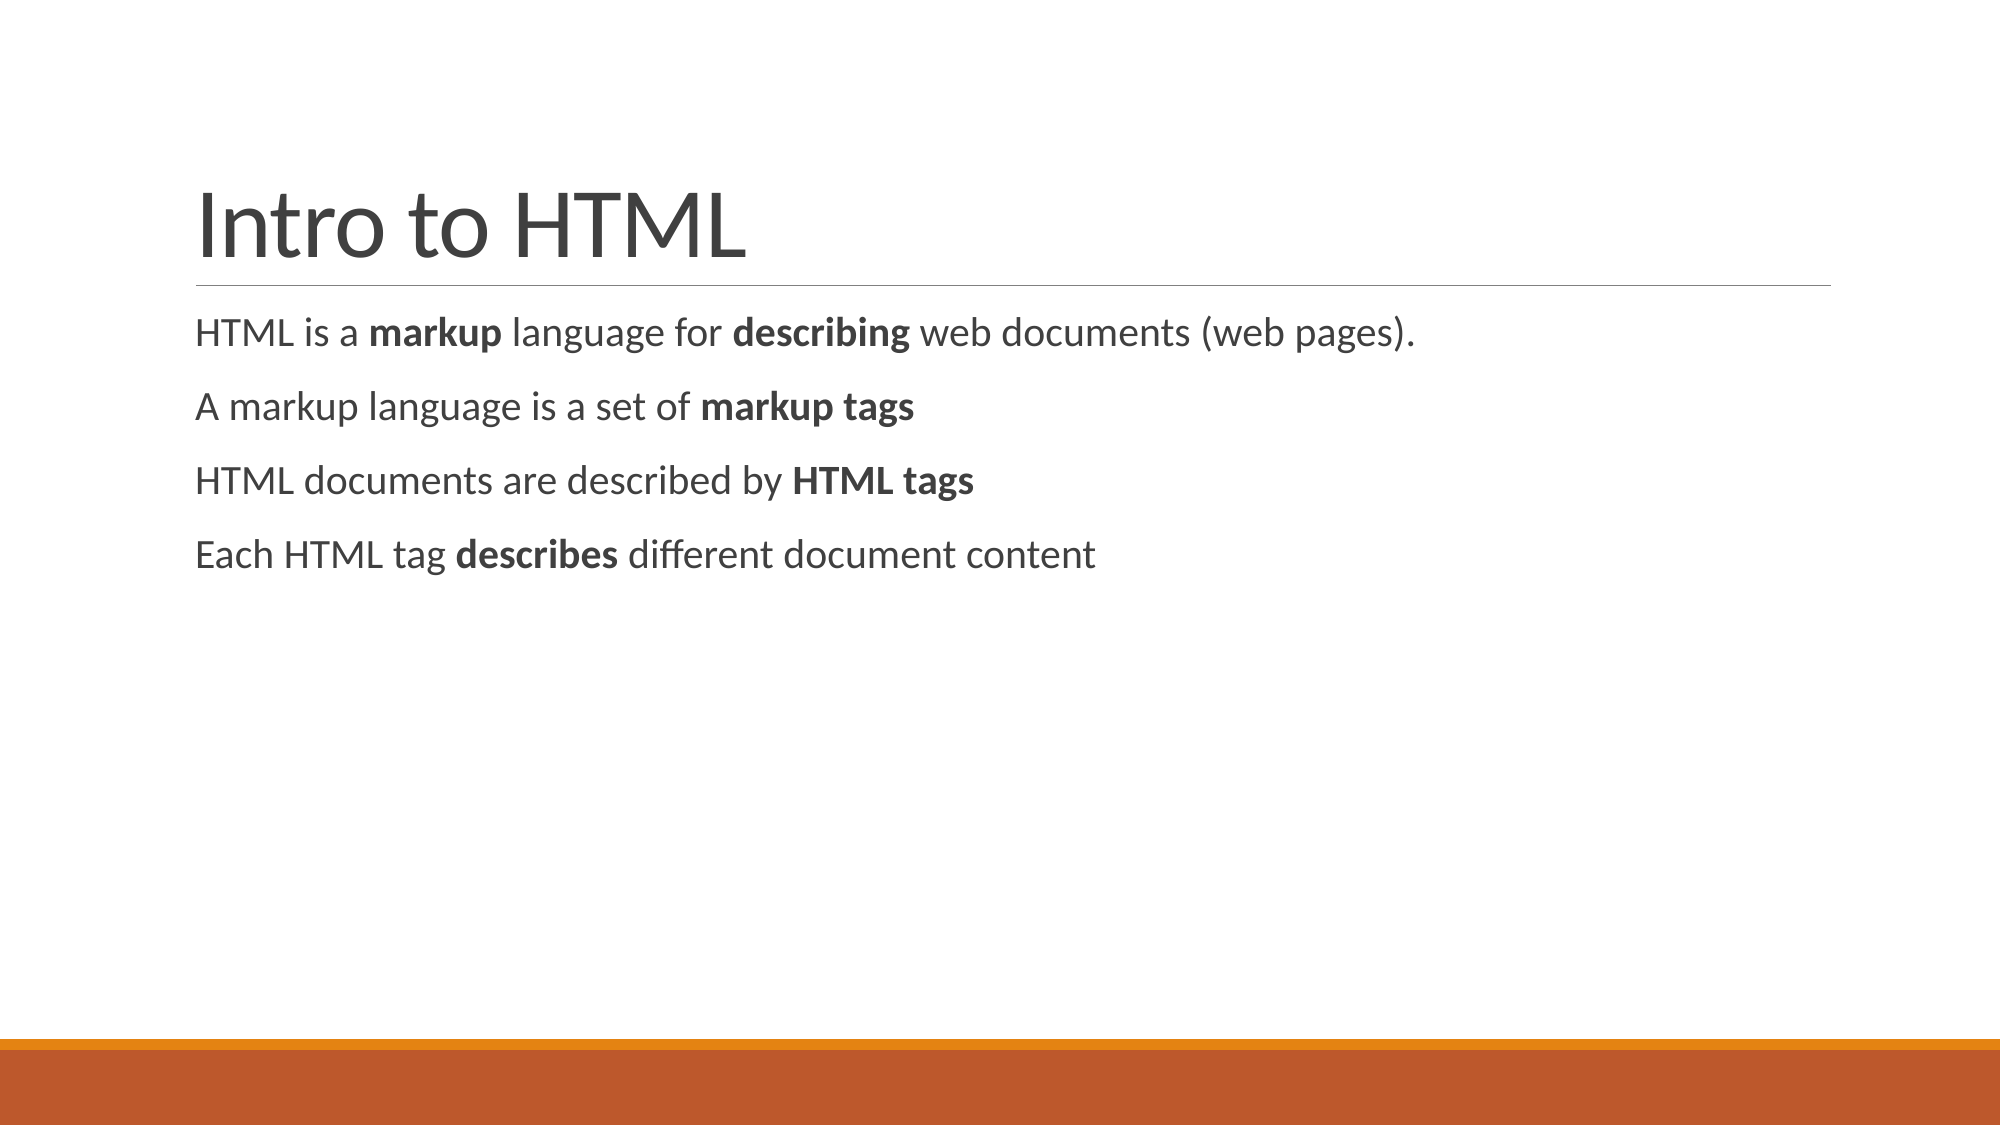

# Intro to HTML
HTML is a markup language for describing web documents (web pages).
A markup language is a set of markup tags
HTML documents are described by HTML tags
Each HTML tag describes different document content